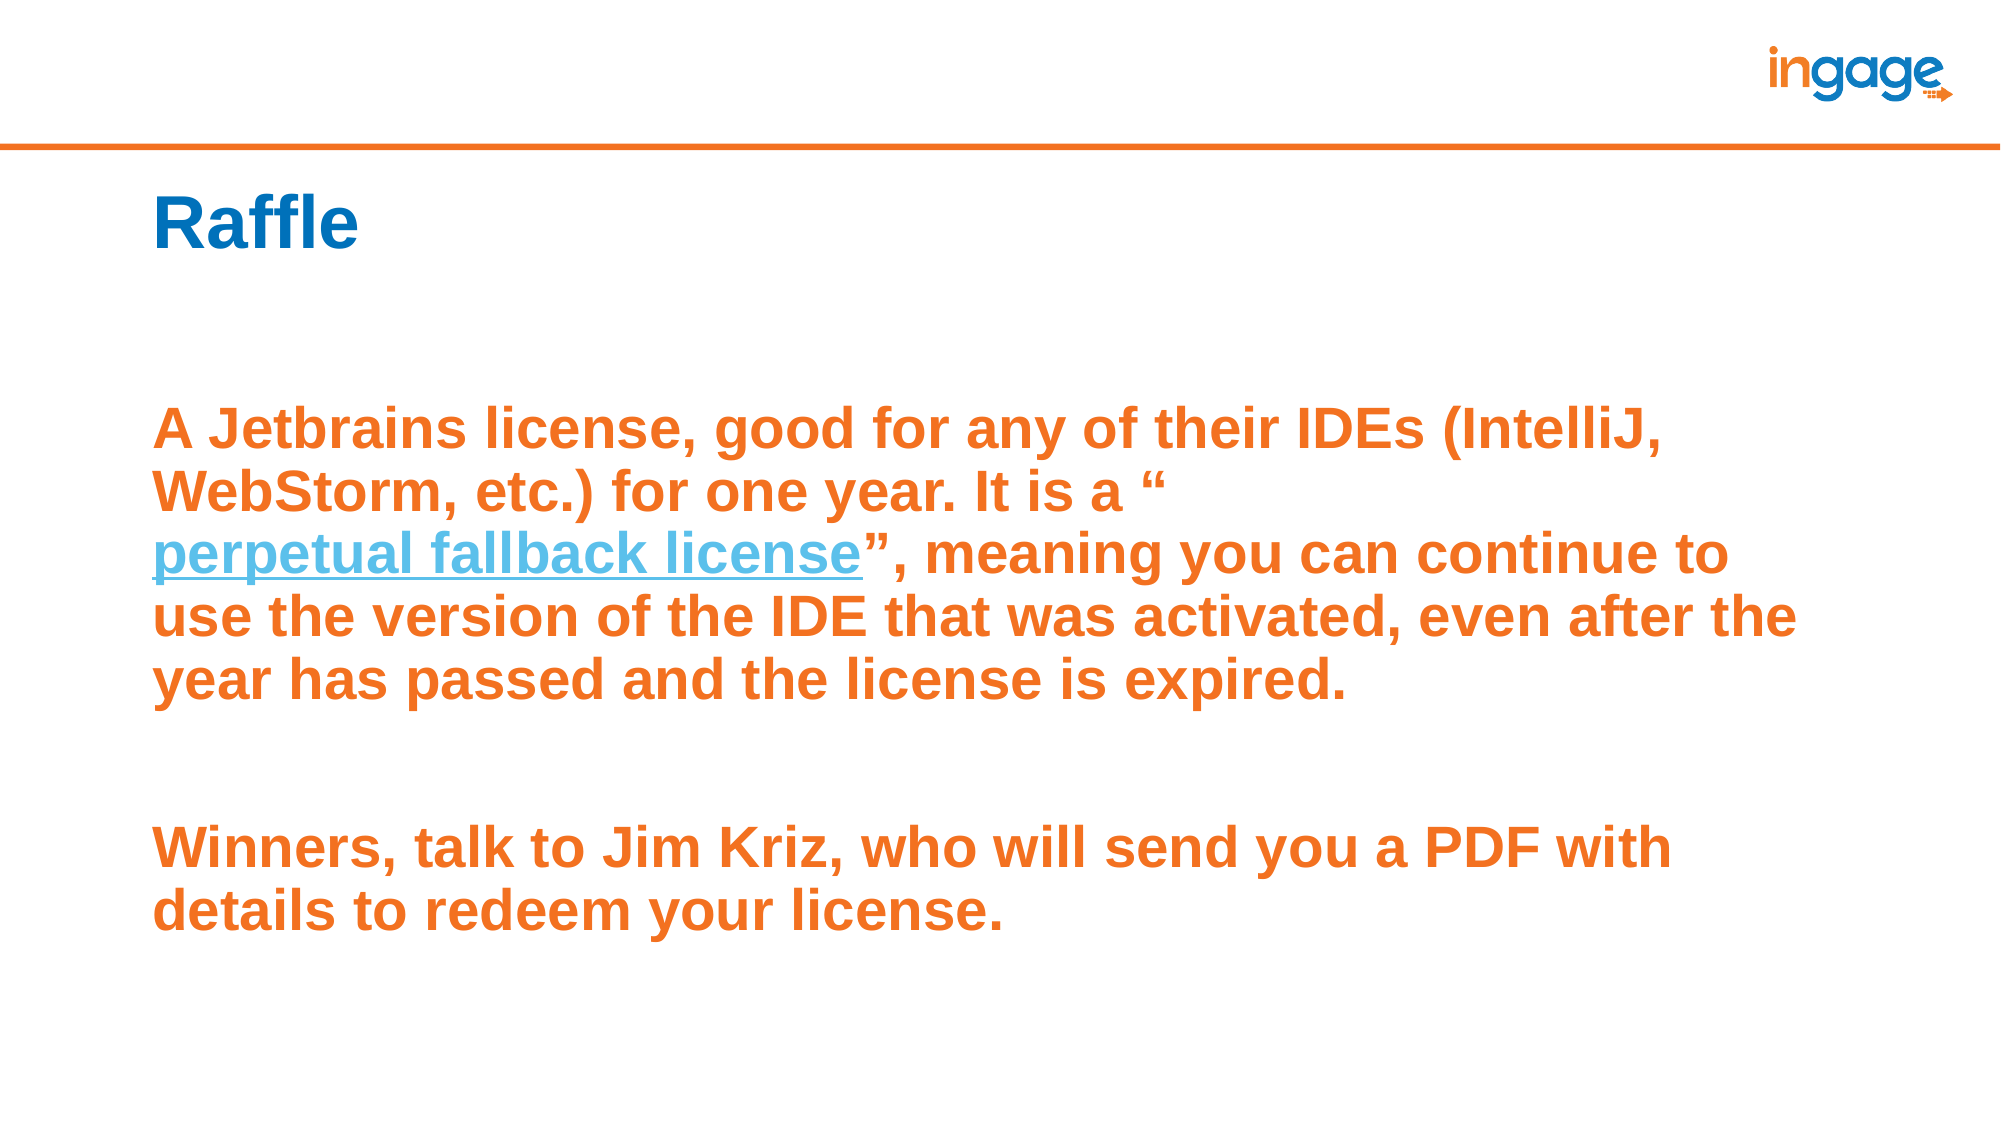

# Raffle

A Jetbrains license, good for any of their IDEs (IntelliJ, WebStorm, etc.) for one year. It is a “perpetual fallback license”, meaning you can continue to use the version of the IDE that was activated, even after the year has passed and the license is expired.

Winners, talk to Jim Kriz, who will send you a PDF with details to redeem your license.